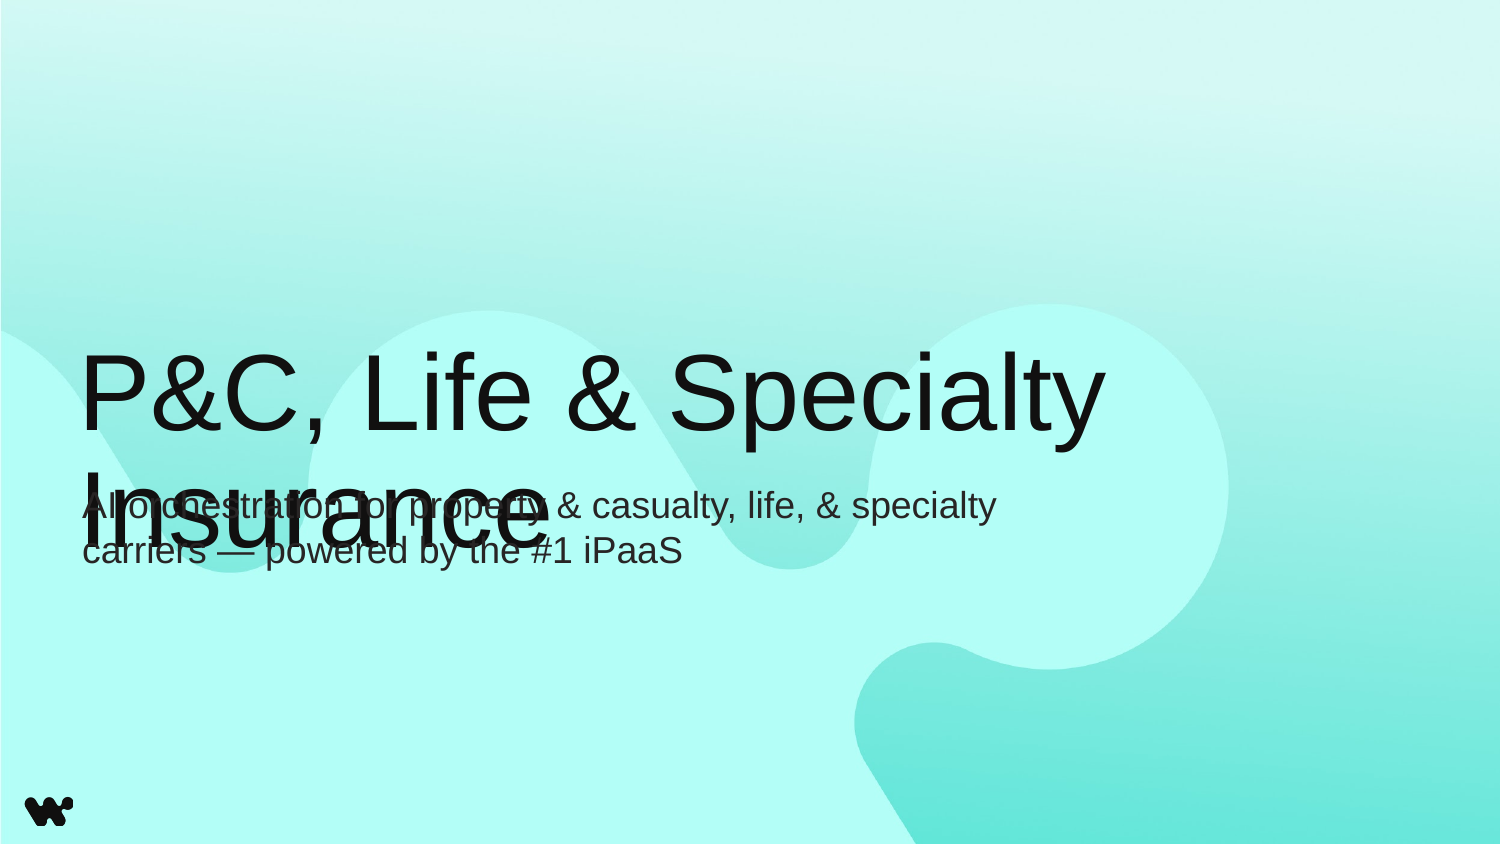

# P&C, Life & Specialty Insurance
AI orchestration for property & casualty, life, & specialty carriers — powered by the #1 iPaaS